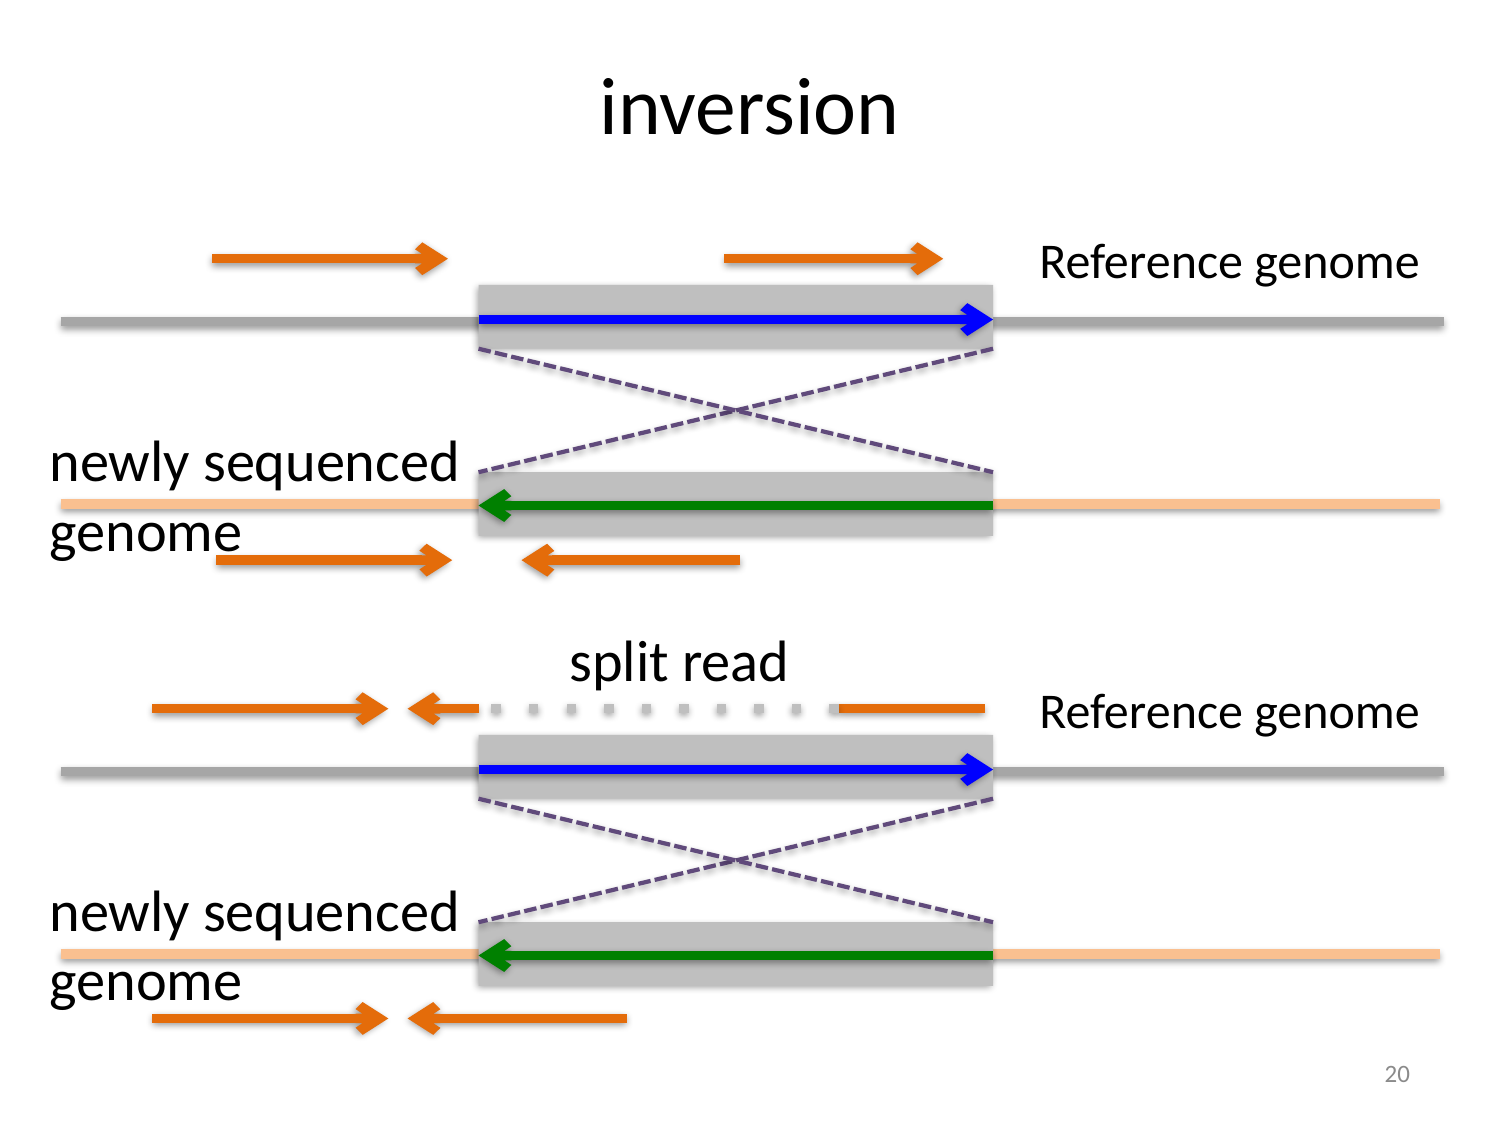

# inversion
Reference genome

newly sequenced genome

split read
Reference genome

newly sequenced genome
20